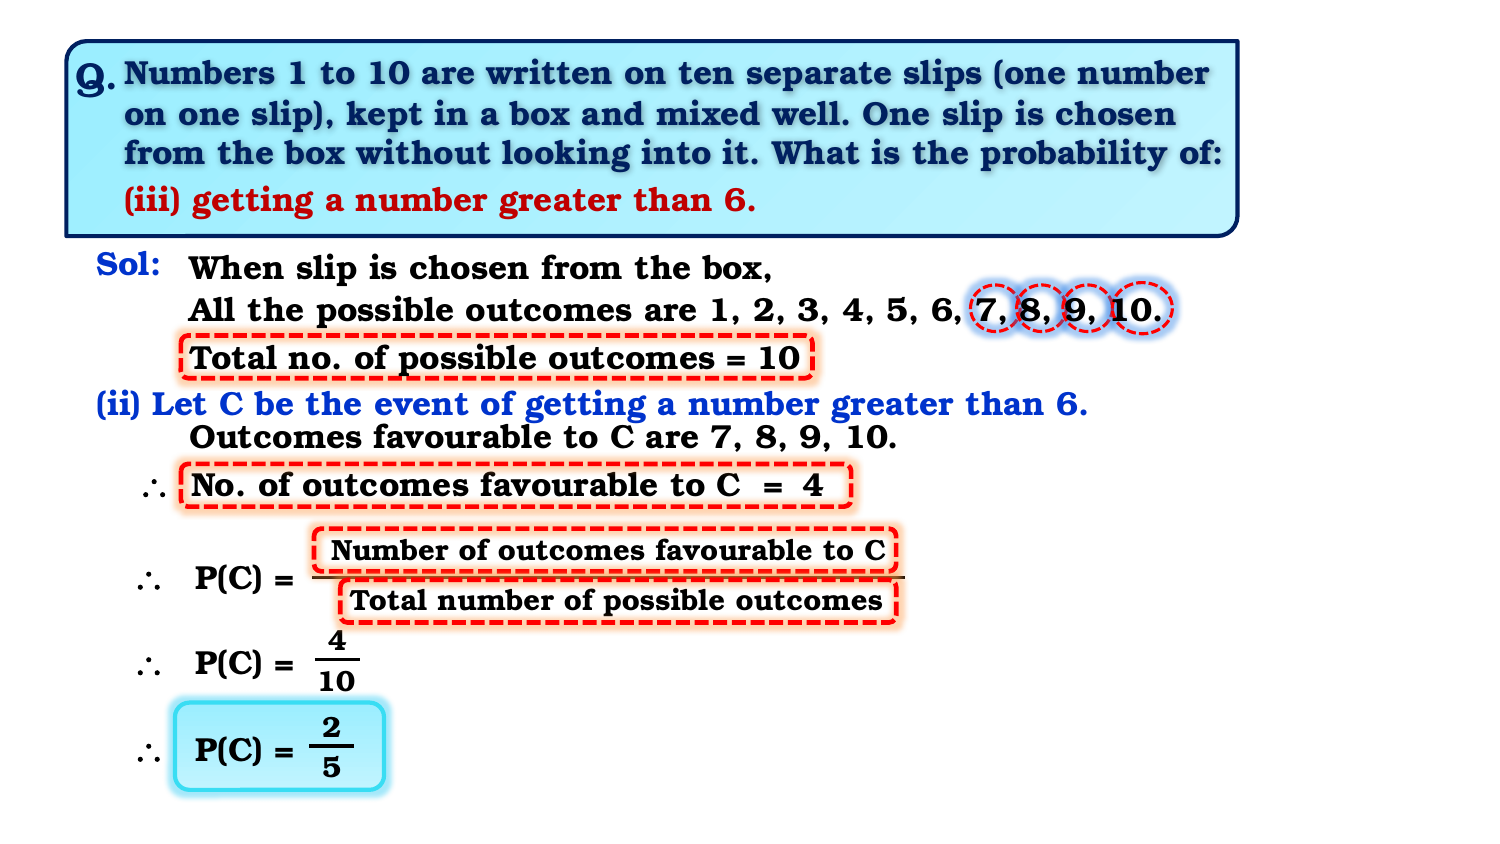

Q.
Numbers 1 to 10 are written on ten separate slips (one number on one slip), kept in a box and mixed well. One slip is chosen from the box without looking into it. What is the probability of:
(iii) getting a number greater than 6.
Sol:
When slip is chosen from the box,
All the possible outcomes are 1, 2, 3, 4, 5, 6, 7, 8, 9, 10.

Total no. of possible outcomes =
10

(ii) Let C be the event of getting a number greater than 6.
Outcomes favourable to C are 7, 8, 9, 10.
∴  No. of outcomes favourable to C  =
4

Number of outcomes favourable to C

∴
P(C) =
Total number of possible outcomes

4
∴
P(C) =
10
2

∴
P(C) =
5